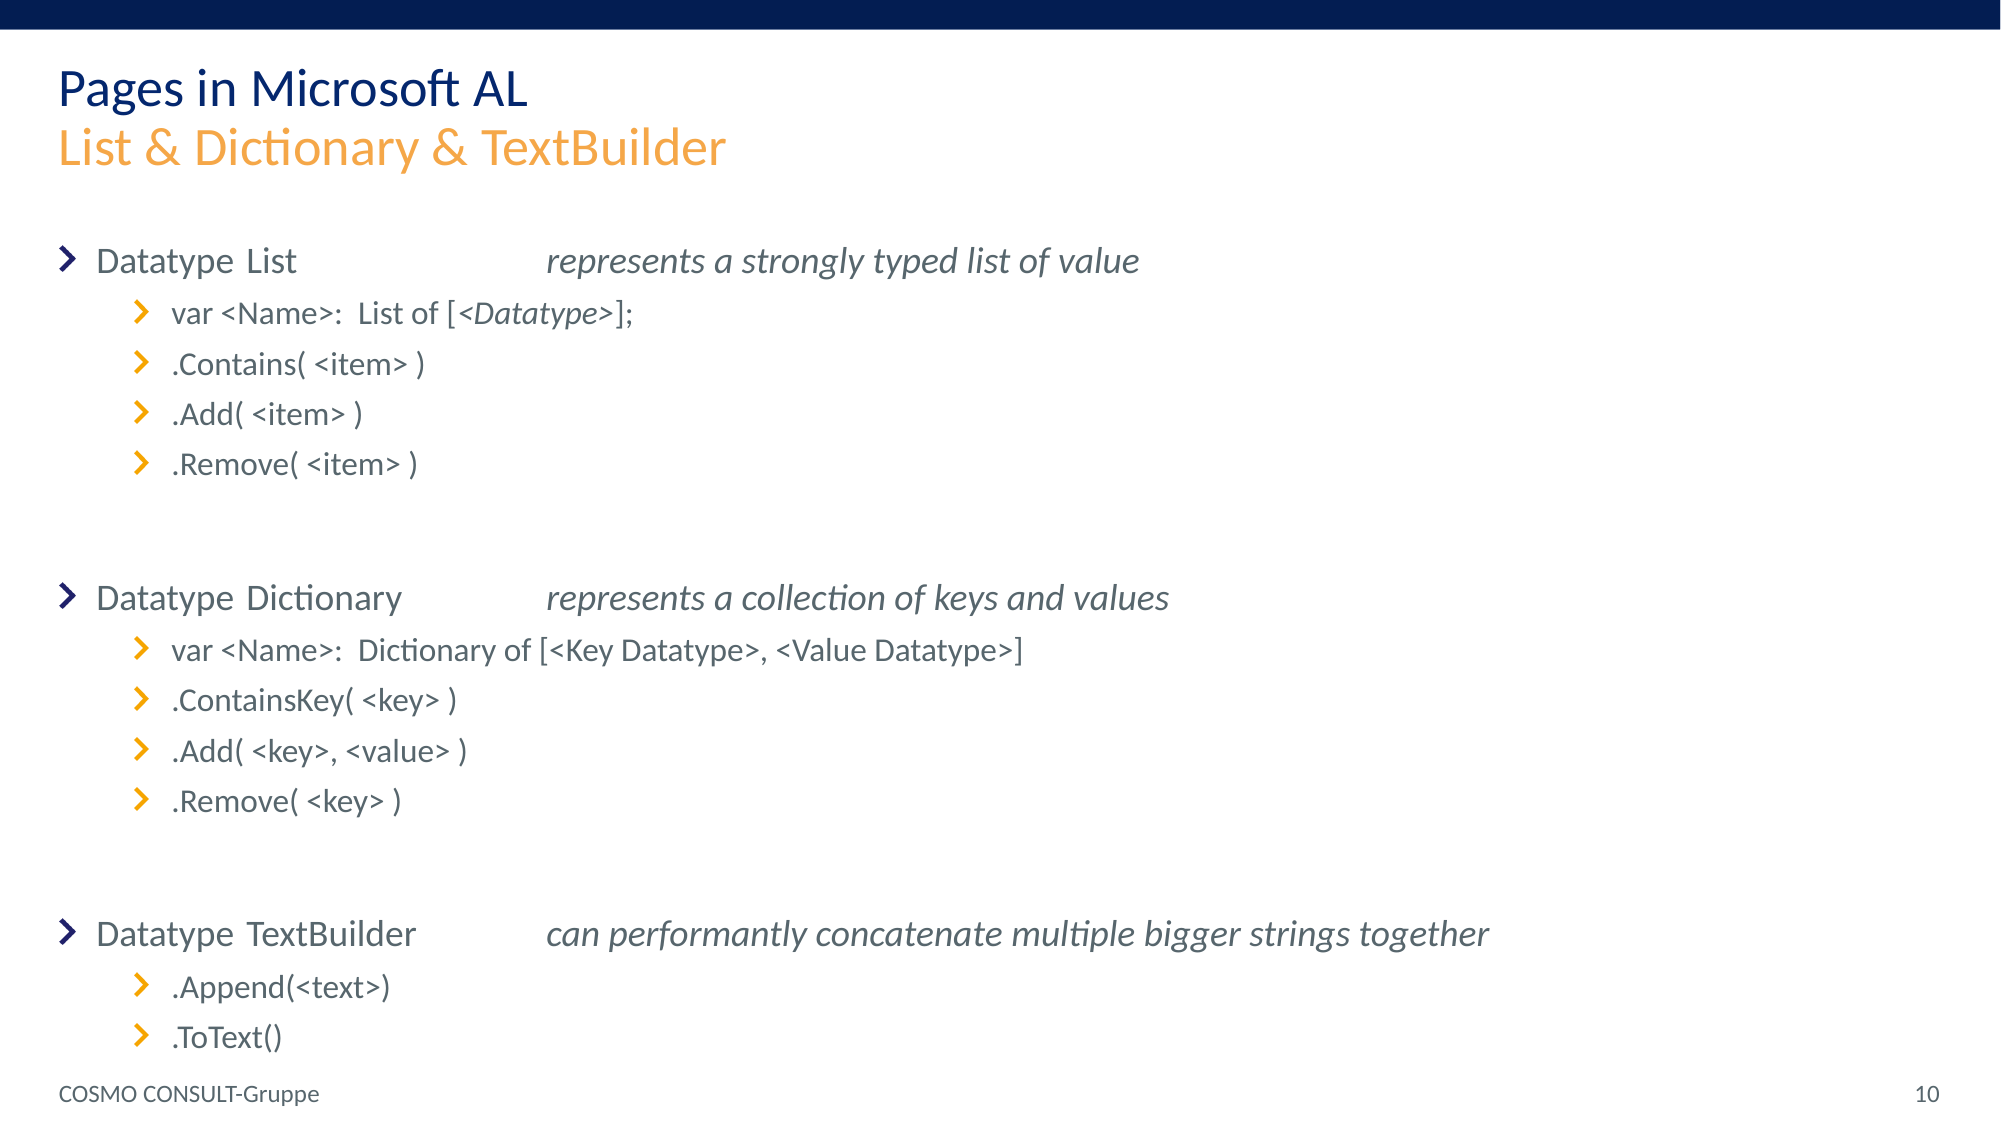

# Pages in Microsoft AL List & Dictionary & TextBuilder
Datatype	List		represents a strongly typed list of value
var <Name>:  List of [<Datatype>];
.Contains( <item> )
.Add( <item> )
.Remove( <item> )

Datatype	Dictionary	represents a collection of keys and values
var <Name>:  Dictionary of [<Key Datatype>, <Value Datatype>]
.ContainsKey( <key> )
.Add( <key>, <value> )
.Remove( <key> )

Datatype 	TextBuilder	can performantly concatenate multiple bigger strings together
.Append(<text>)
.ToText()

COSMO CONSULT-Gruppe
 10